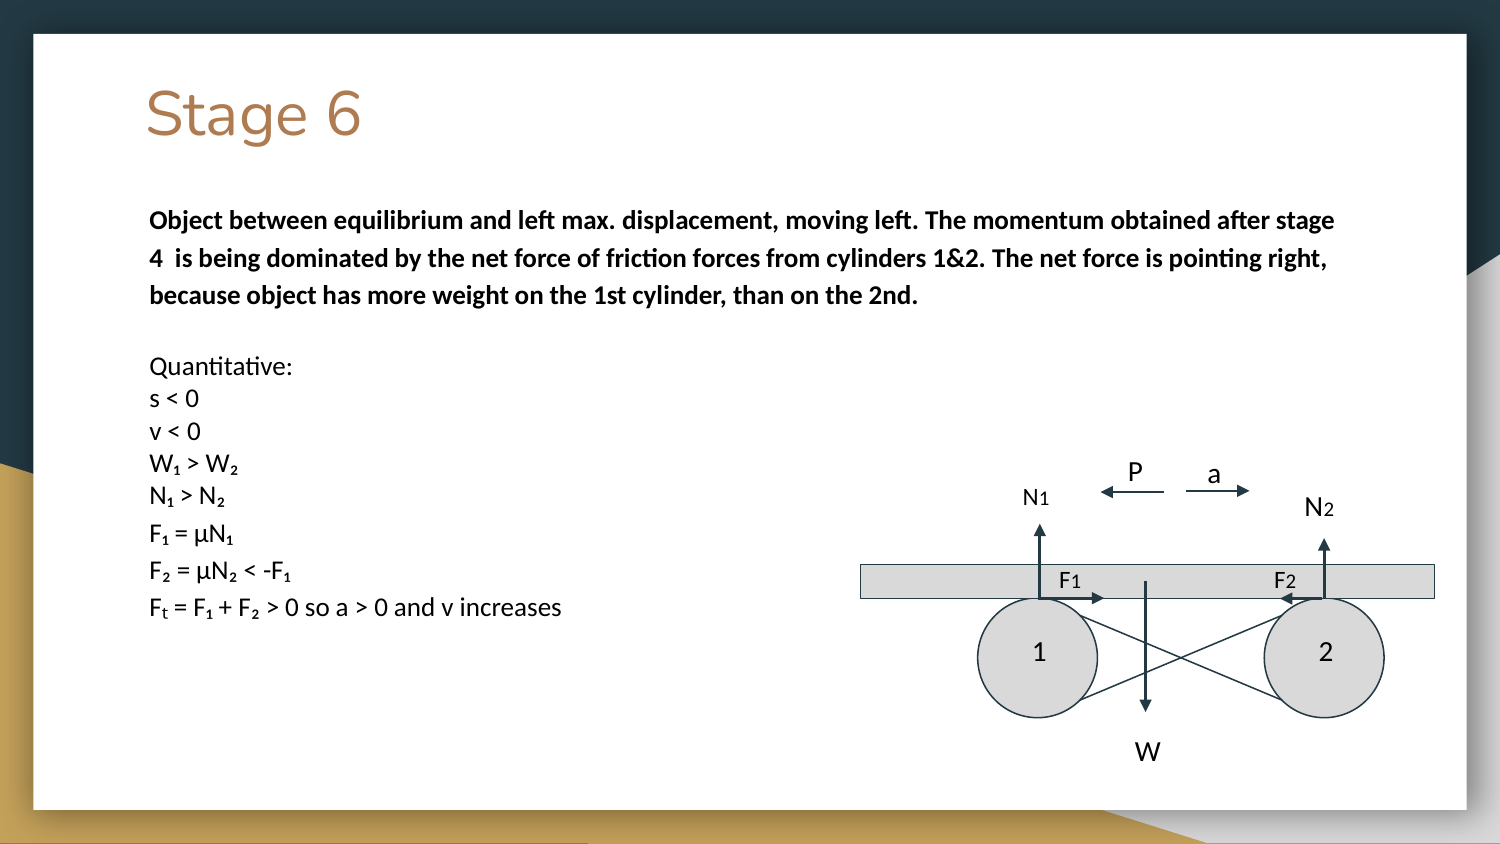

# Stage 6
Object between equilibrium and left max. displacement, moving left. The momentum obtained after stage 4  is being dominated by the net force of friction forces from cylinders 1&2. The net force is pointing right, because object has more weight on the 1st cylinder, than on the 2nd.
Quantitative:
s < 0
v < 0
W₁ > W₂
N₁ > N₂
F₁ = μN₁
F₂ = μN₂ < -F₁
Fₜ = F₁ + F₂ > 0 so a > 0 and v increases
P
a
N1
N2
F1
F2

1
2
W